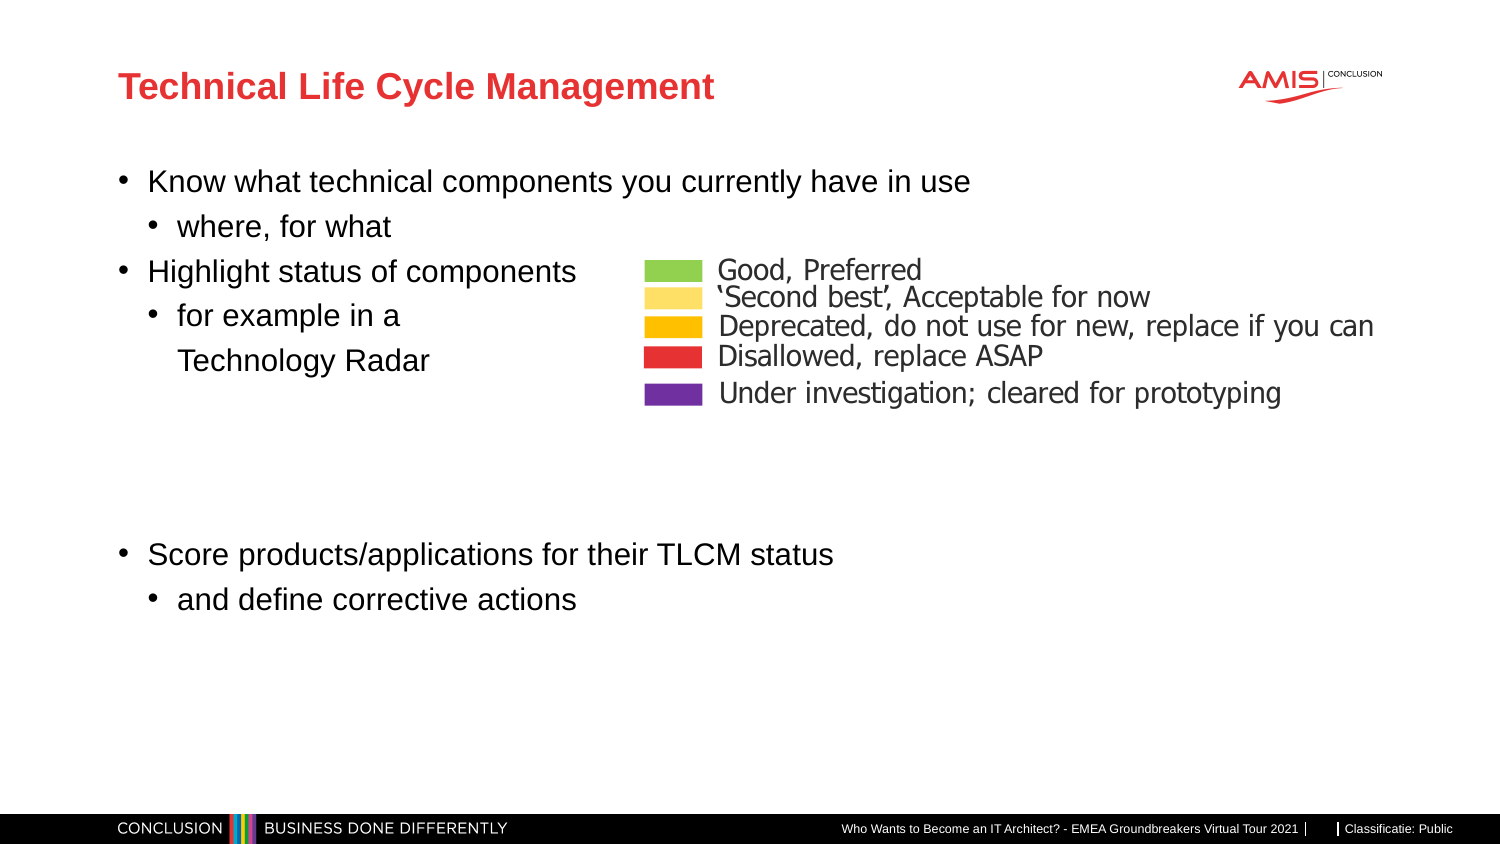

# Technical Life Cycle Management
Know what technical components you currently have in use
where, for what
Highlight status of components
for example in a
Technology Radar

Score products/applications for their TLCM status
and define corrective actions
Good, Preferred

‘Second best’, Acceptable for now

Deprecated, do not use for new, replace if you can

Disallowed, replace ASAP

Under investigation; cleared for prototyping

Who Wants to Become an IT Architect? - EMEA Groundbreakers Virtual Tour 2021